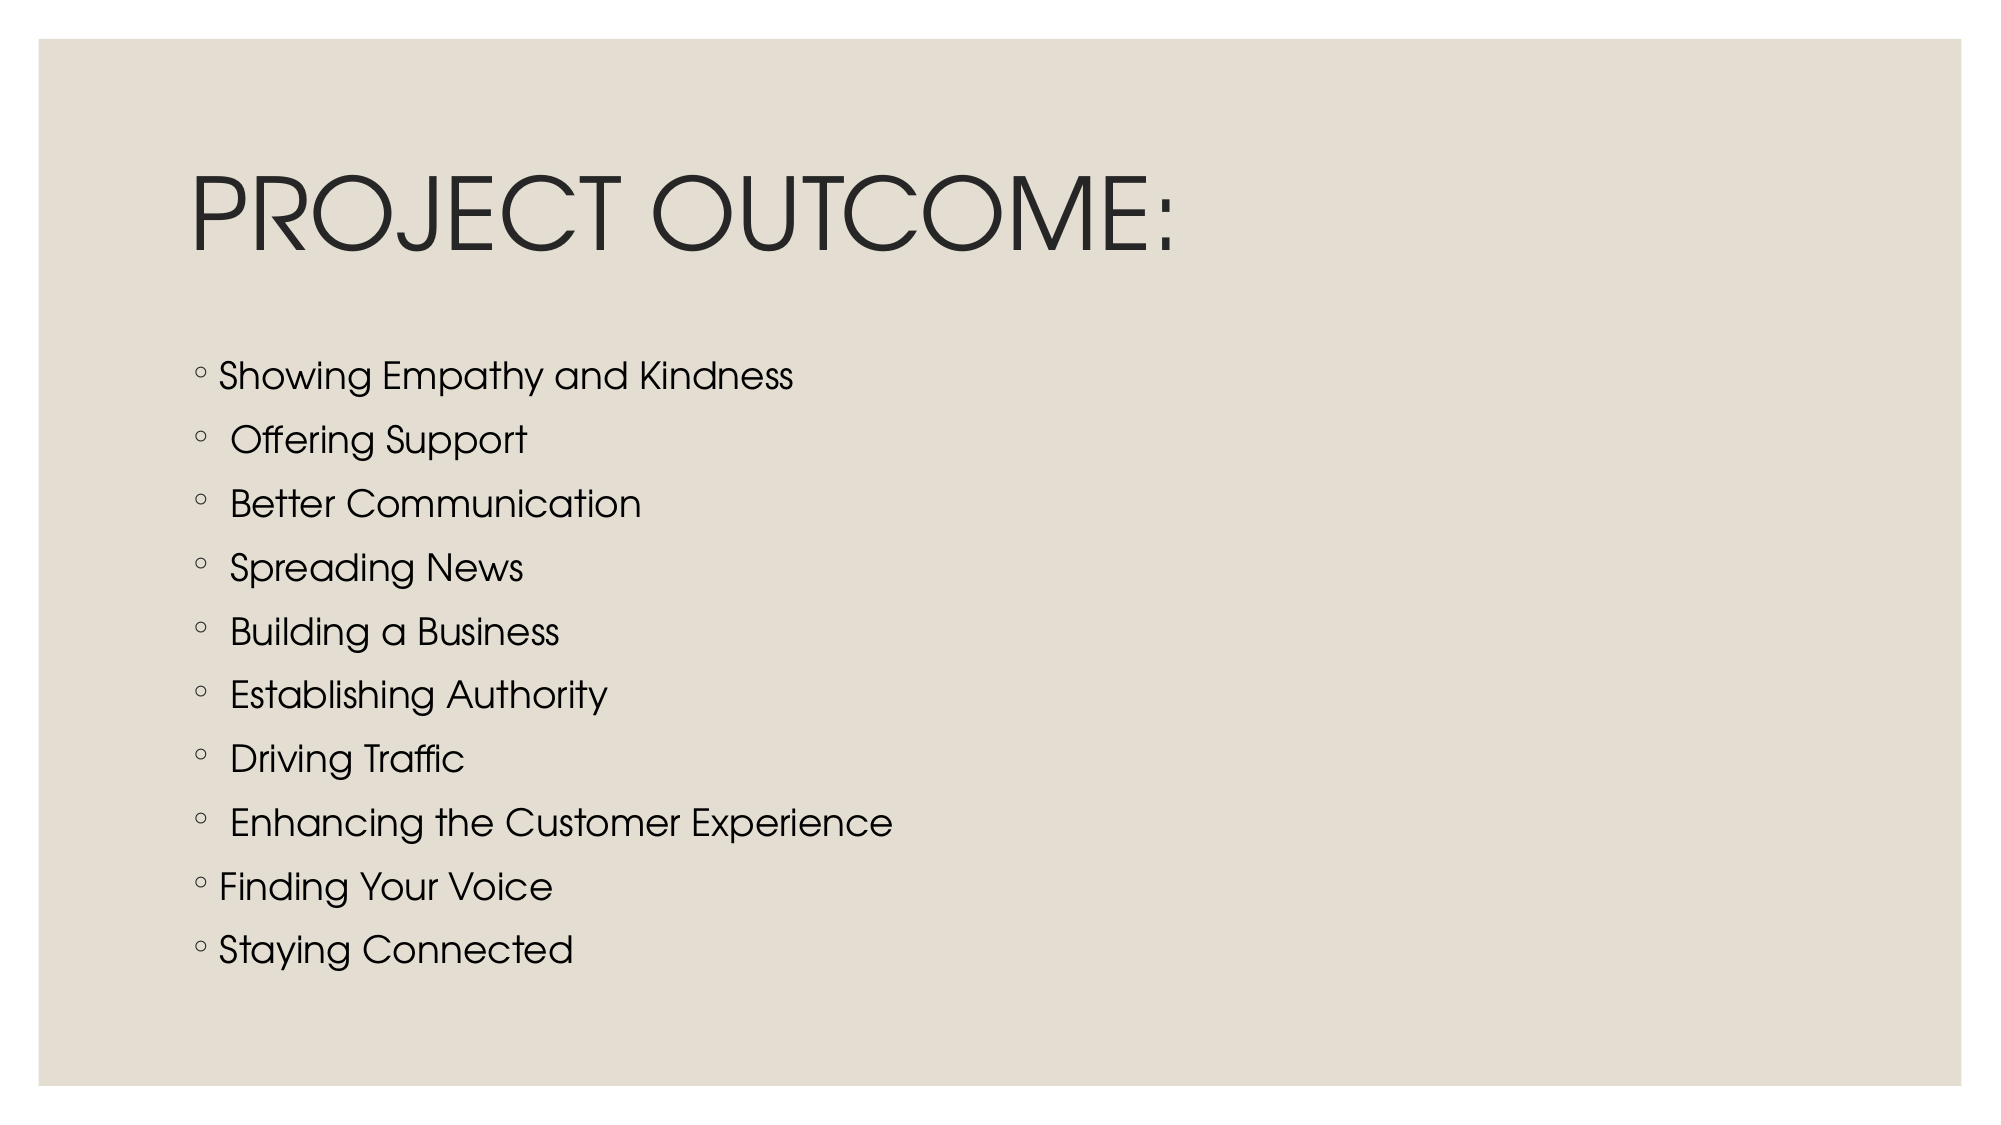

# PROJECT OUTCOME:
Showing Empathy and Kindness
 Offering Support
 Better Communication
 Spreading News
 Building a Business
 Establishing Authority
 Driving Traffic
 Enhancing the Customer Experience
Finding Your Voice
Staying Connected